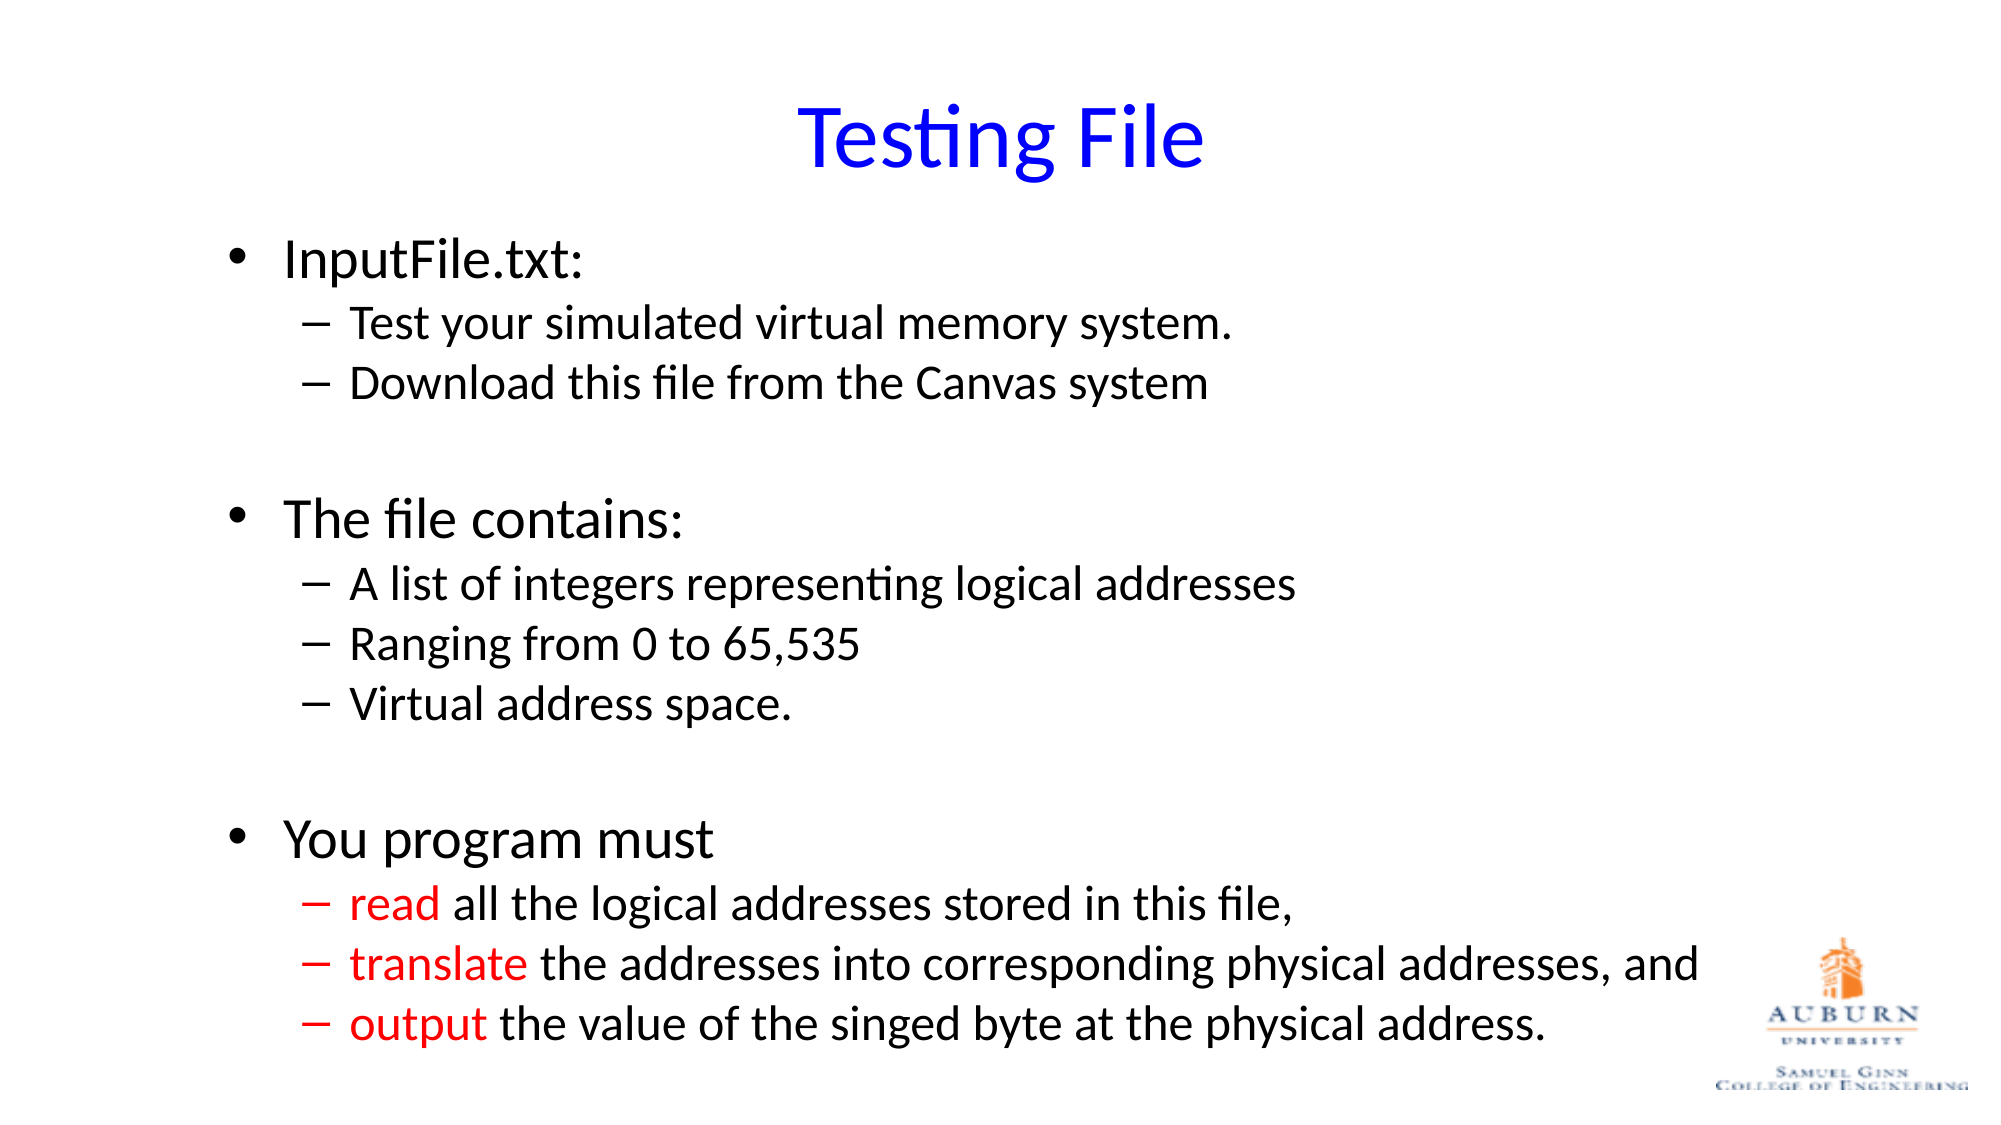

# Testing File
InputFile.txt:
Test your simulated virtual memory system.
Download this file from the Canvas system

The file contains:
A list of integers representing logical addresses
Ranging from 0 to 65,535
Virtual address space.

You program must
read all the logical addresses stored in this file,
translate the addresses into corresponding physical addresses, and
output the value of the singed byte at the physical address.